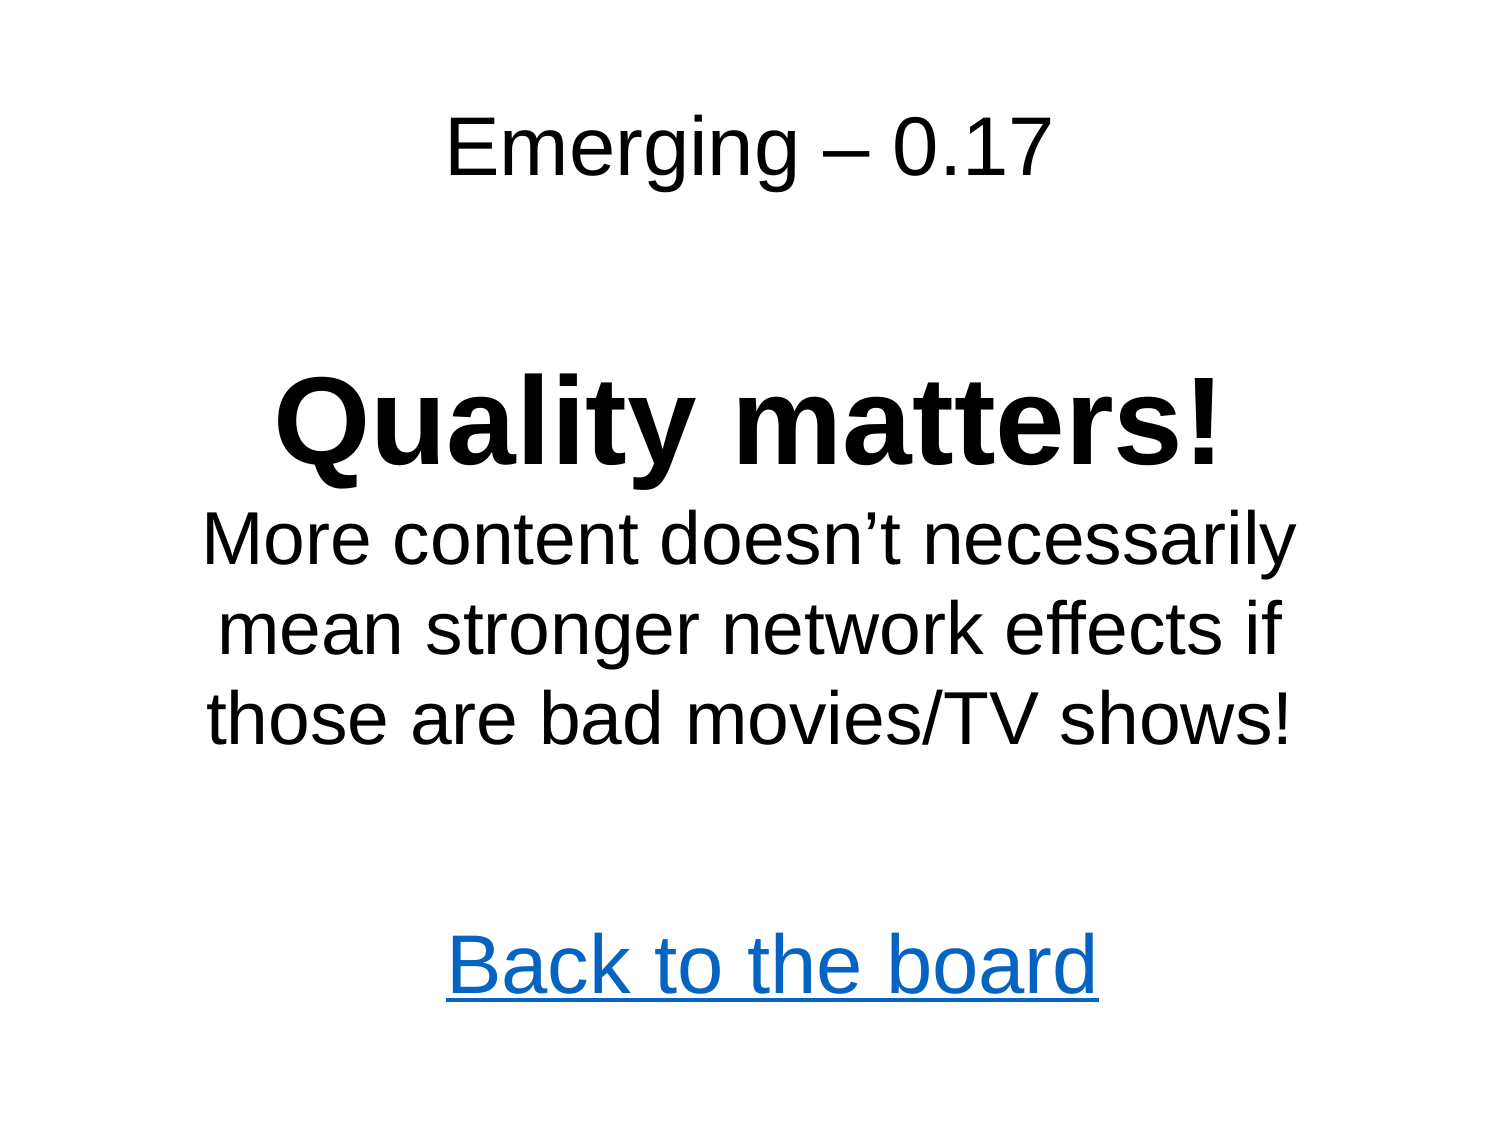

Emerging – 0.17
Quality matters!
More content doesn’t necessarily mean stronger network effects if those are bad movies/TV shows!
Back to the board